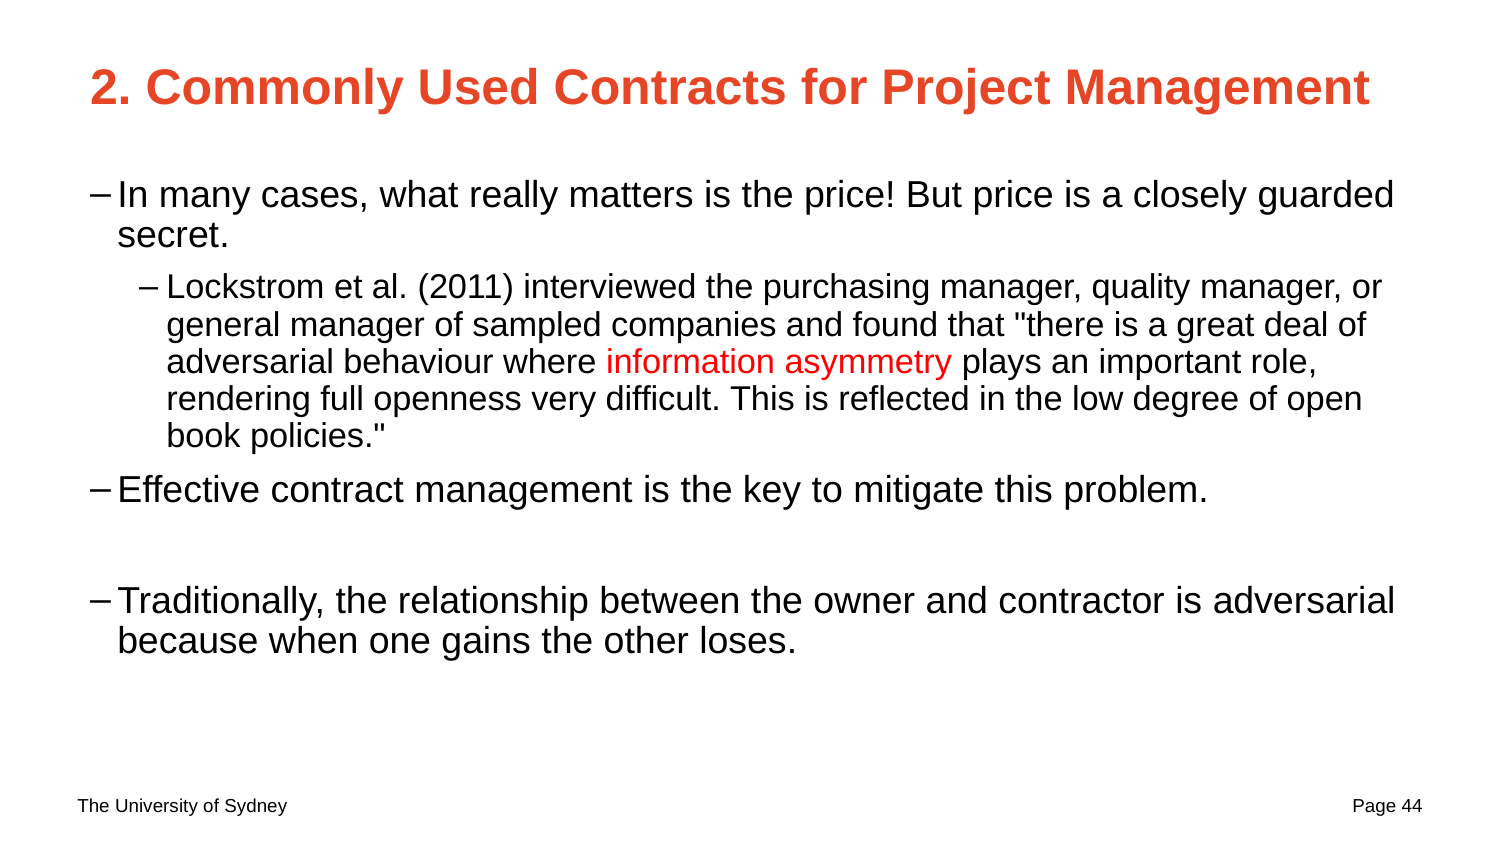

# 2. Commonly Used Contracts for Project Management
In many cases, what really matters is the price! But price is a closely guarded secret.
Lockstrom et al. (2011) interviewed the purchasing manager, quality manager, or general manager of sampled companies and found that "there is a great deal of adversarial behaviour where information asymmetry plays an important role, rendering full openness very difficult. This is reflected in the low degree of open book policies."
Effective contract management is the key to mitigate this problem.

Traditionally, the relationship between the owner and contractor is adversarial because when one gains the other loses.